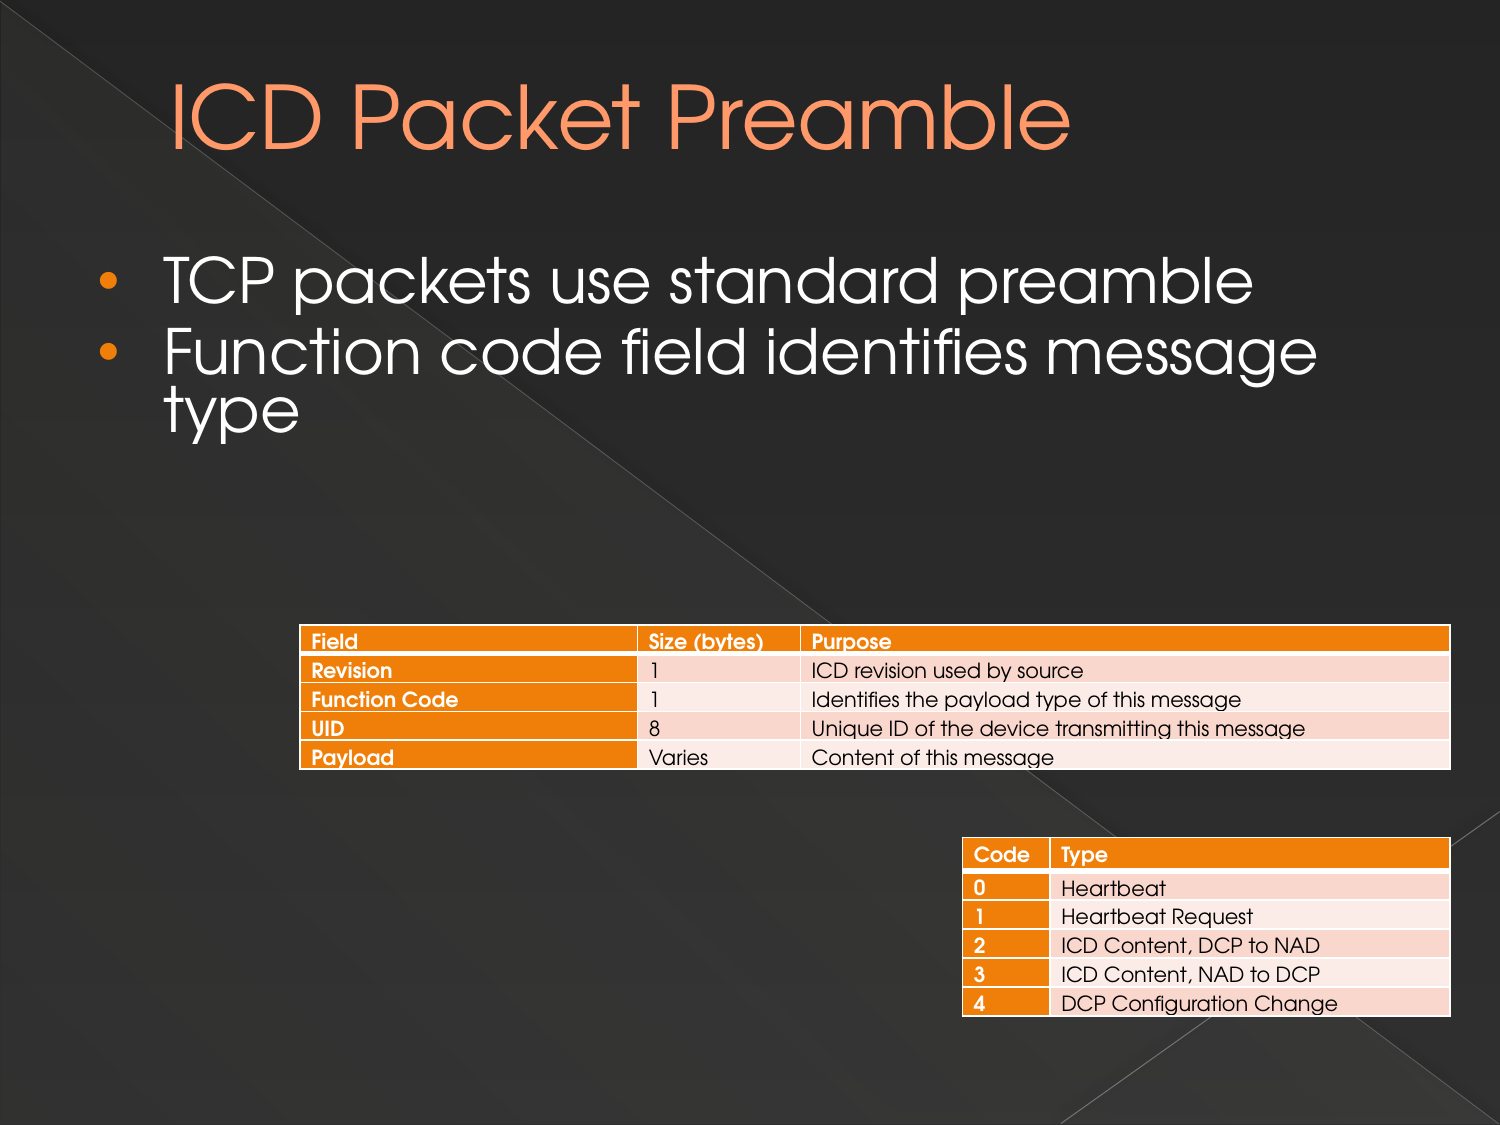

# ICD Packet Preamble
TCP packets use standard preamble
Function code field identifies message type
| Field | Size (bytes) | Purpose |
| --- | --- | --- |
| Revision | 1 | ICD revision used by source |
| Function Code | 1 | Identifies the payload type of this message |
| UID | 8 | Unique ID of the device transmitting this message |
| Payload | Varies | Content of this message |
| Code | Type |
| --- | --- |
| 0 | Heartbeat |
| 1 | Heartbeat Request |
| 2 | ICD Content, DCP to NAD |
| 3 | ICD Content, NAD to DCP |
| 4 | DCP Configuration Change |